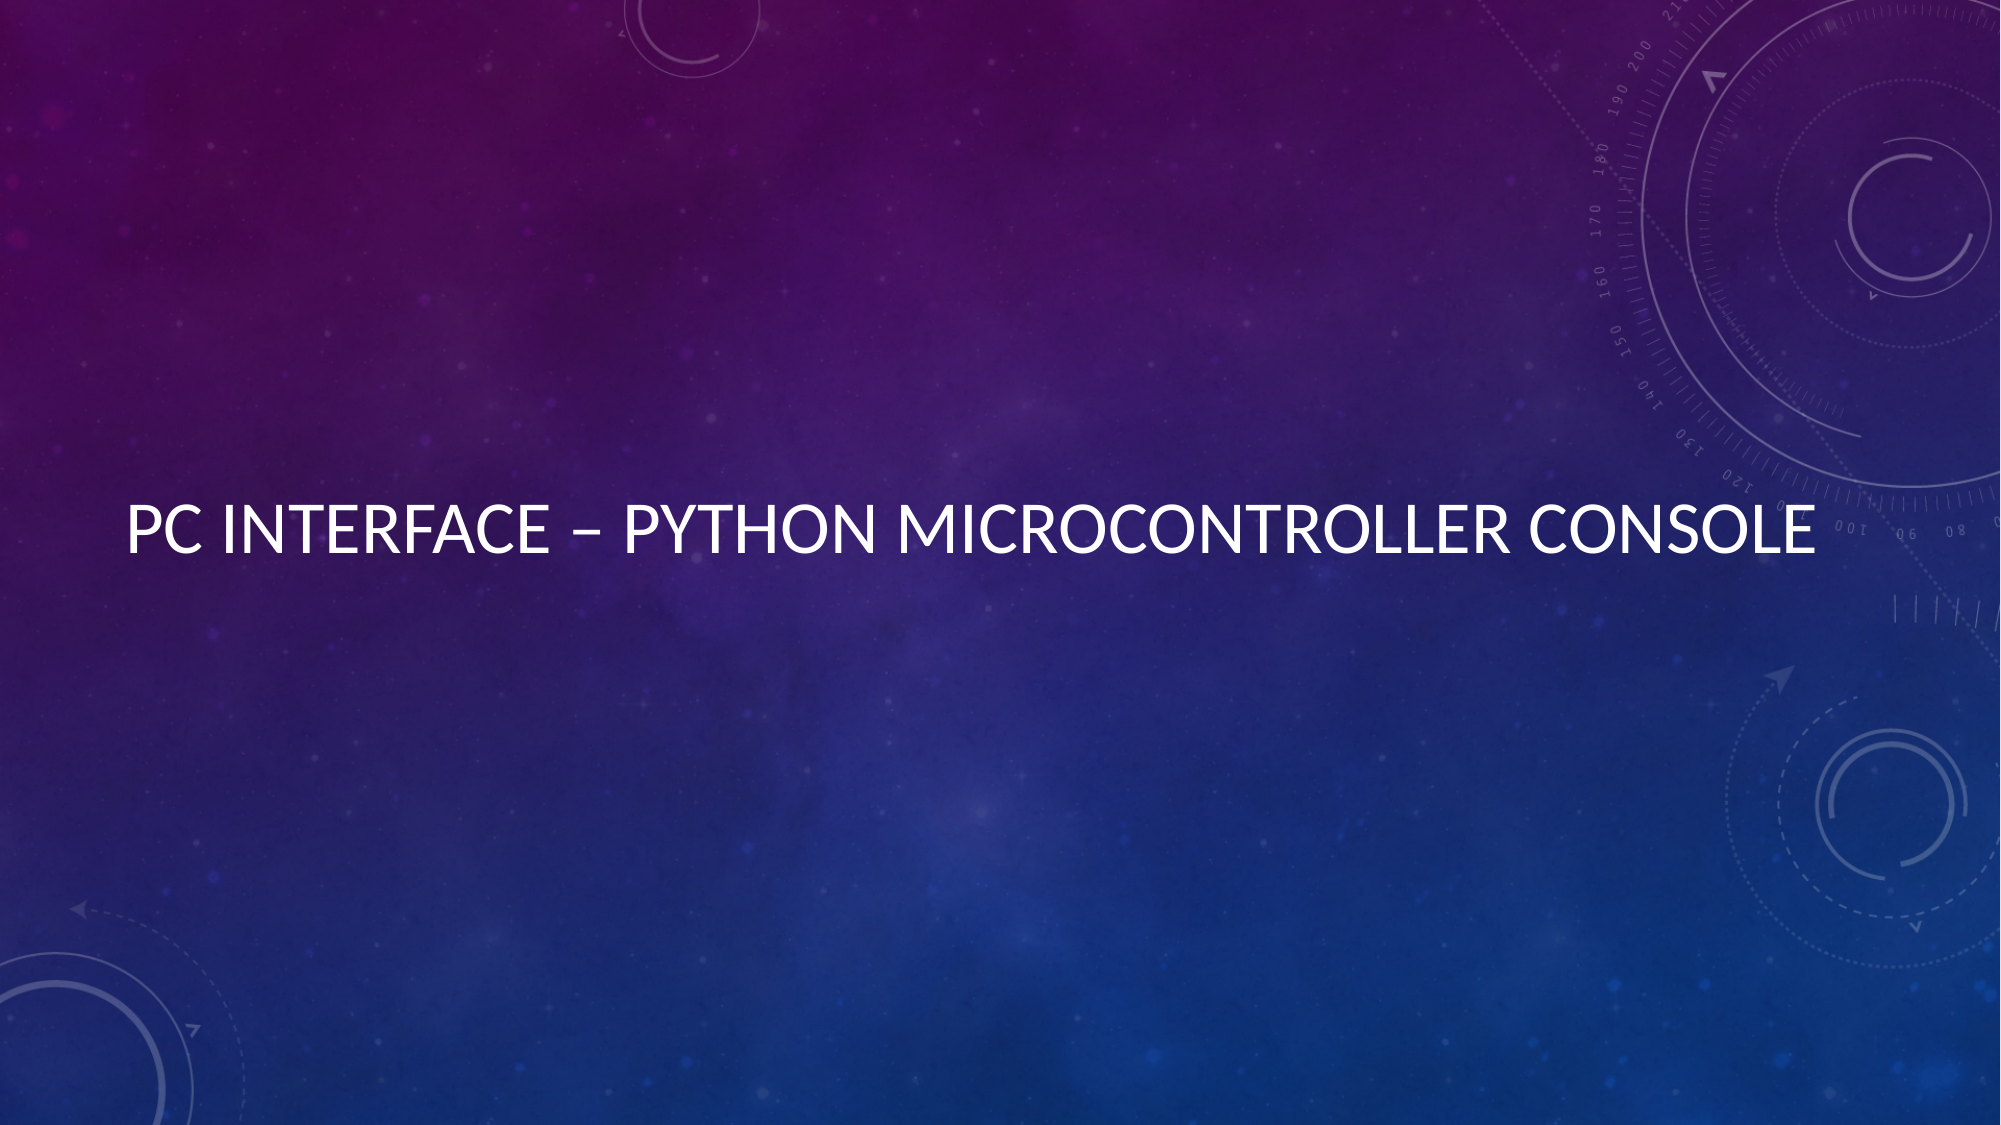

# PC Interface – python Microcontroller Console